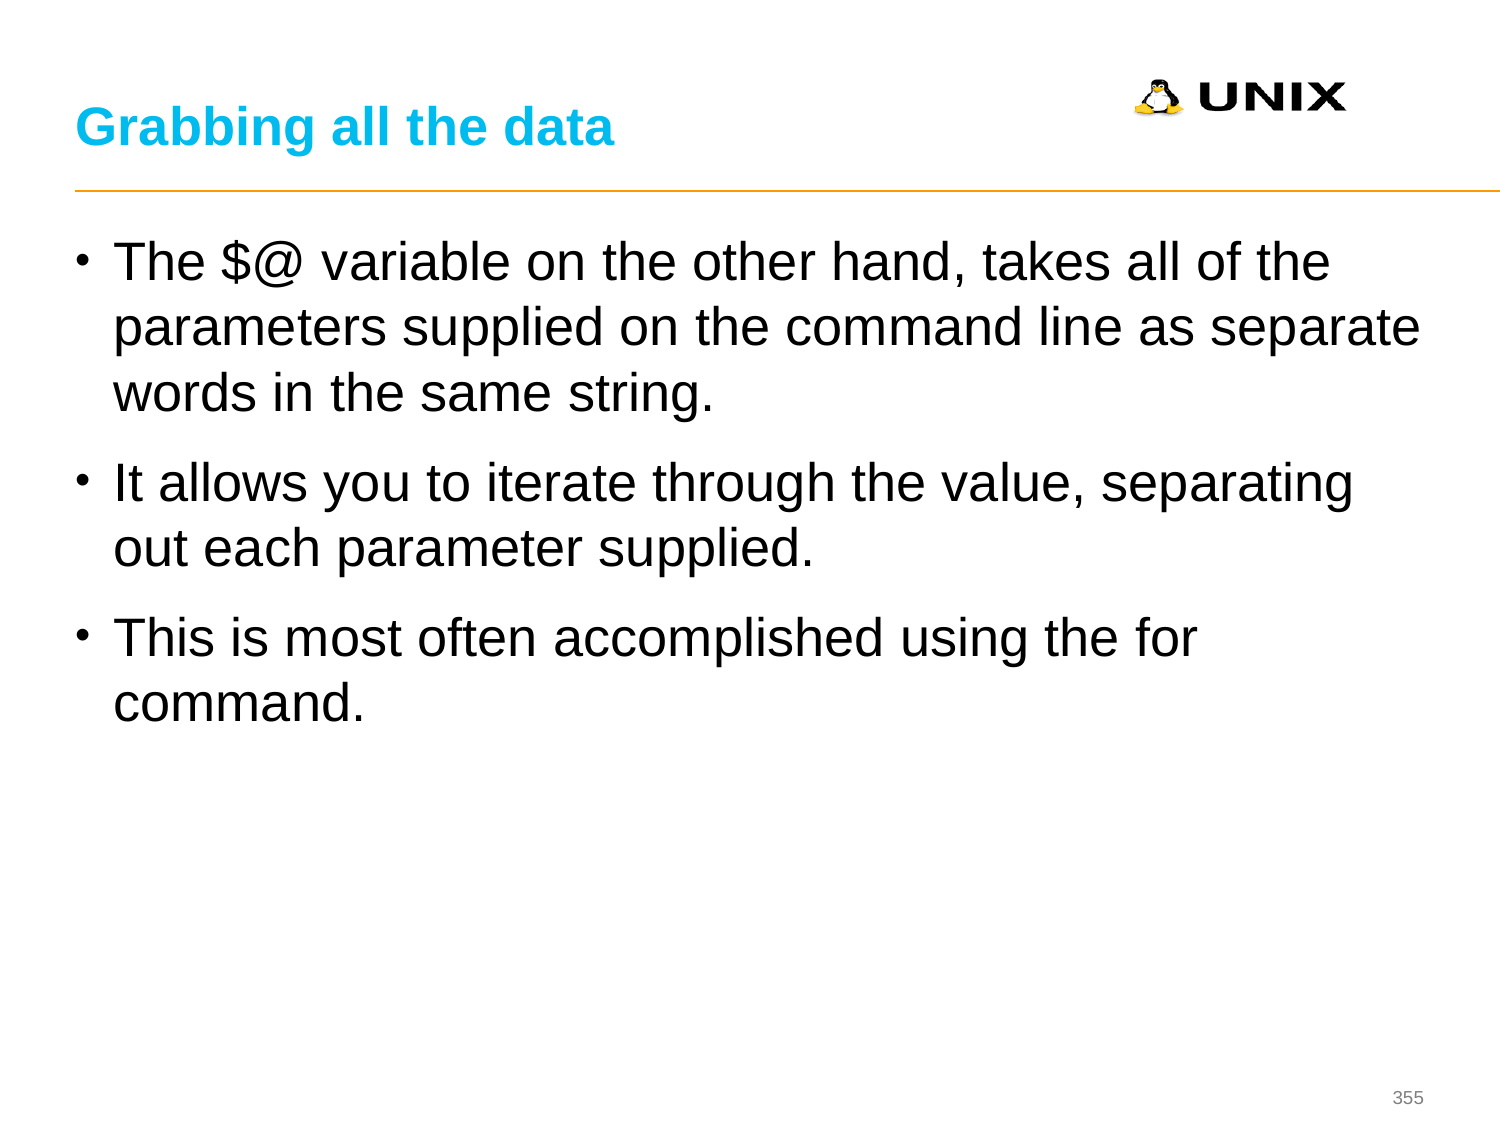

# Grabbing all the data
The $@ variable on the other hand, takes all of the parameters supplied on the command line as separate words in the same string.
It allows you to iterate through the value, separating out each parameter supplied.
This is most often accomplished using the for command.